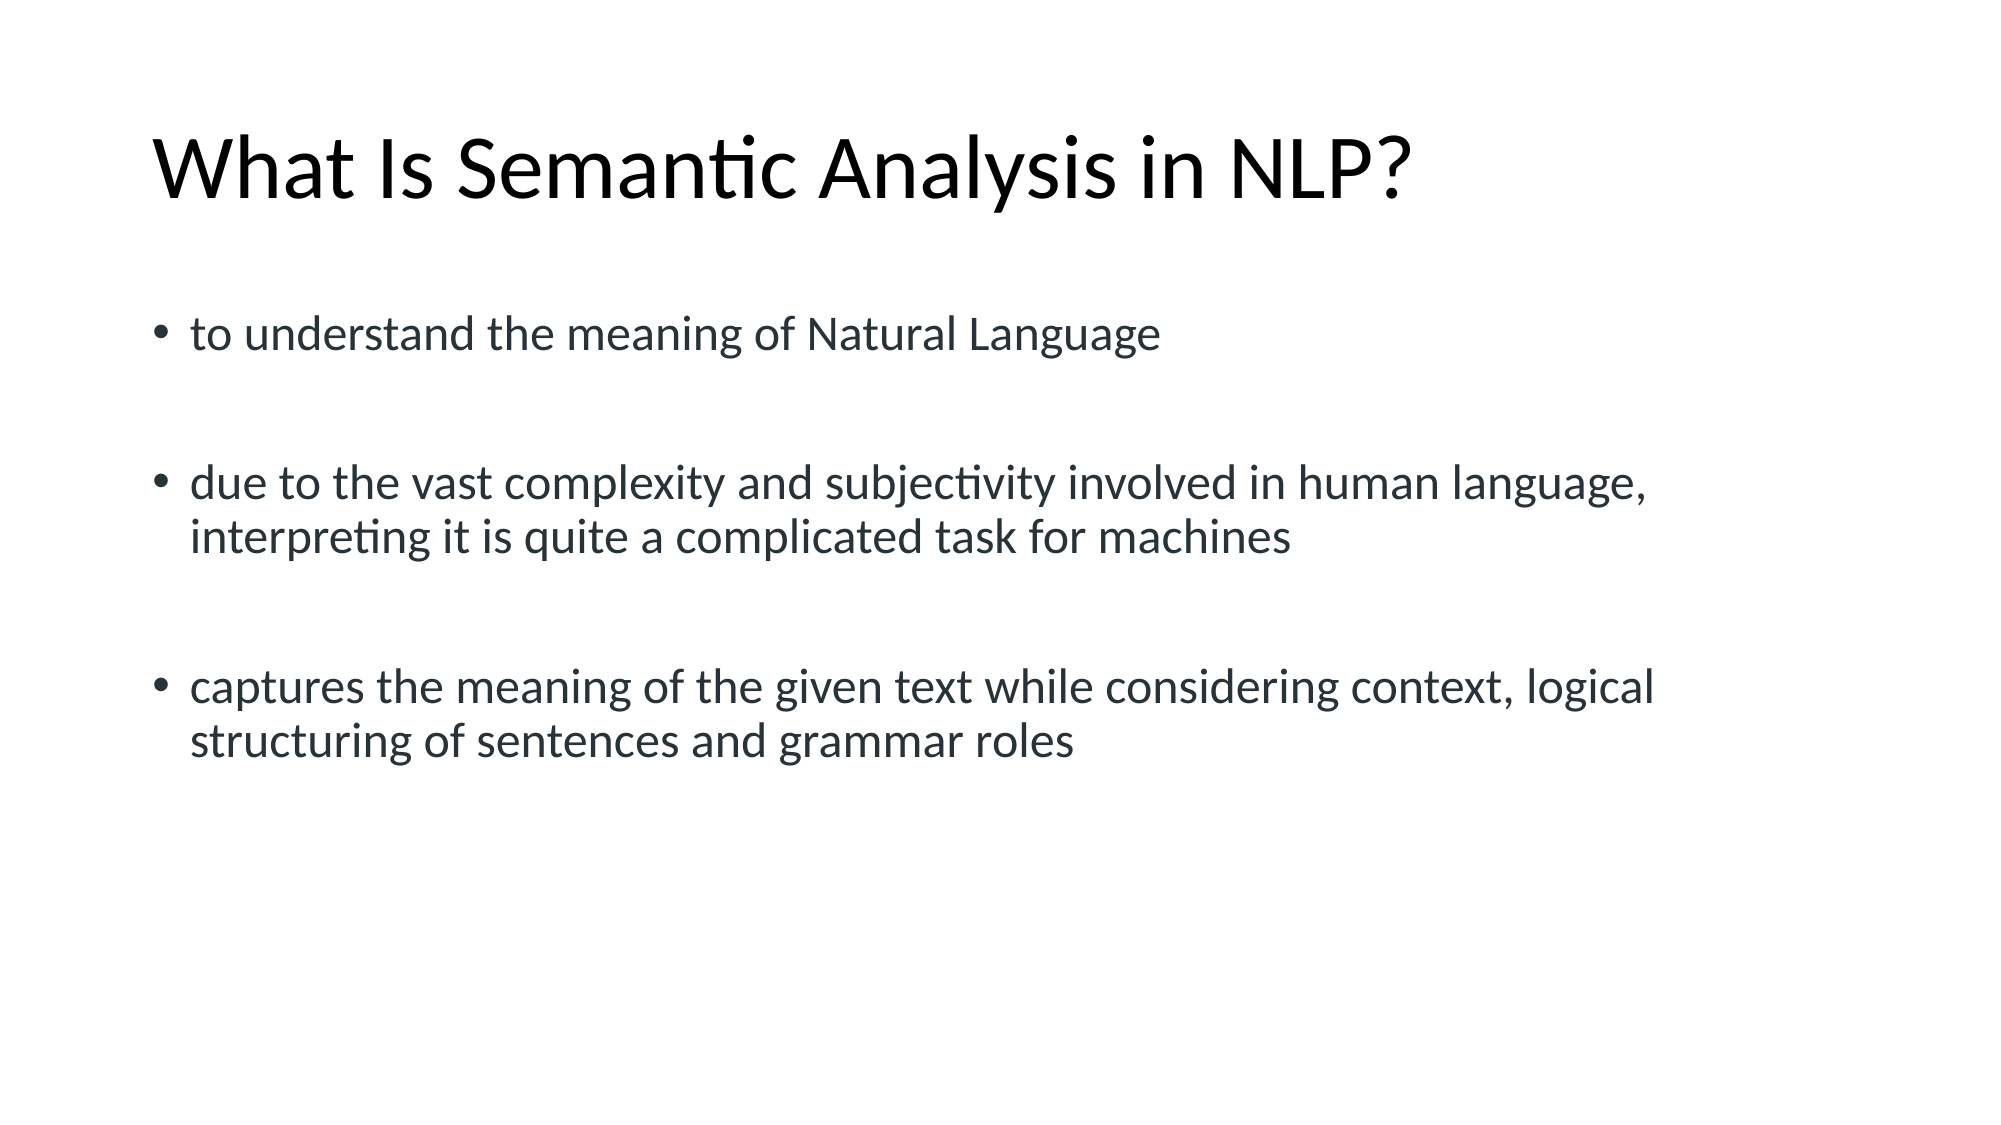

# What Is Semantic Analysis in NLP?
to understand the meaning of Natural Language

due to the vast complexity and subjectivity involved in human language, interpreting it is quite a complicated task for machines

captures the meaning of the given text while considering context, logical structuring of sentences and grammar roles